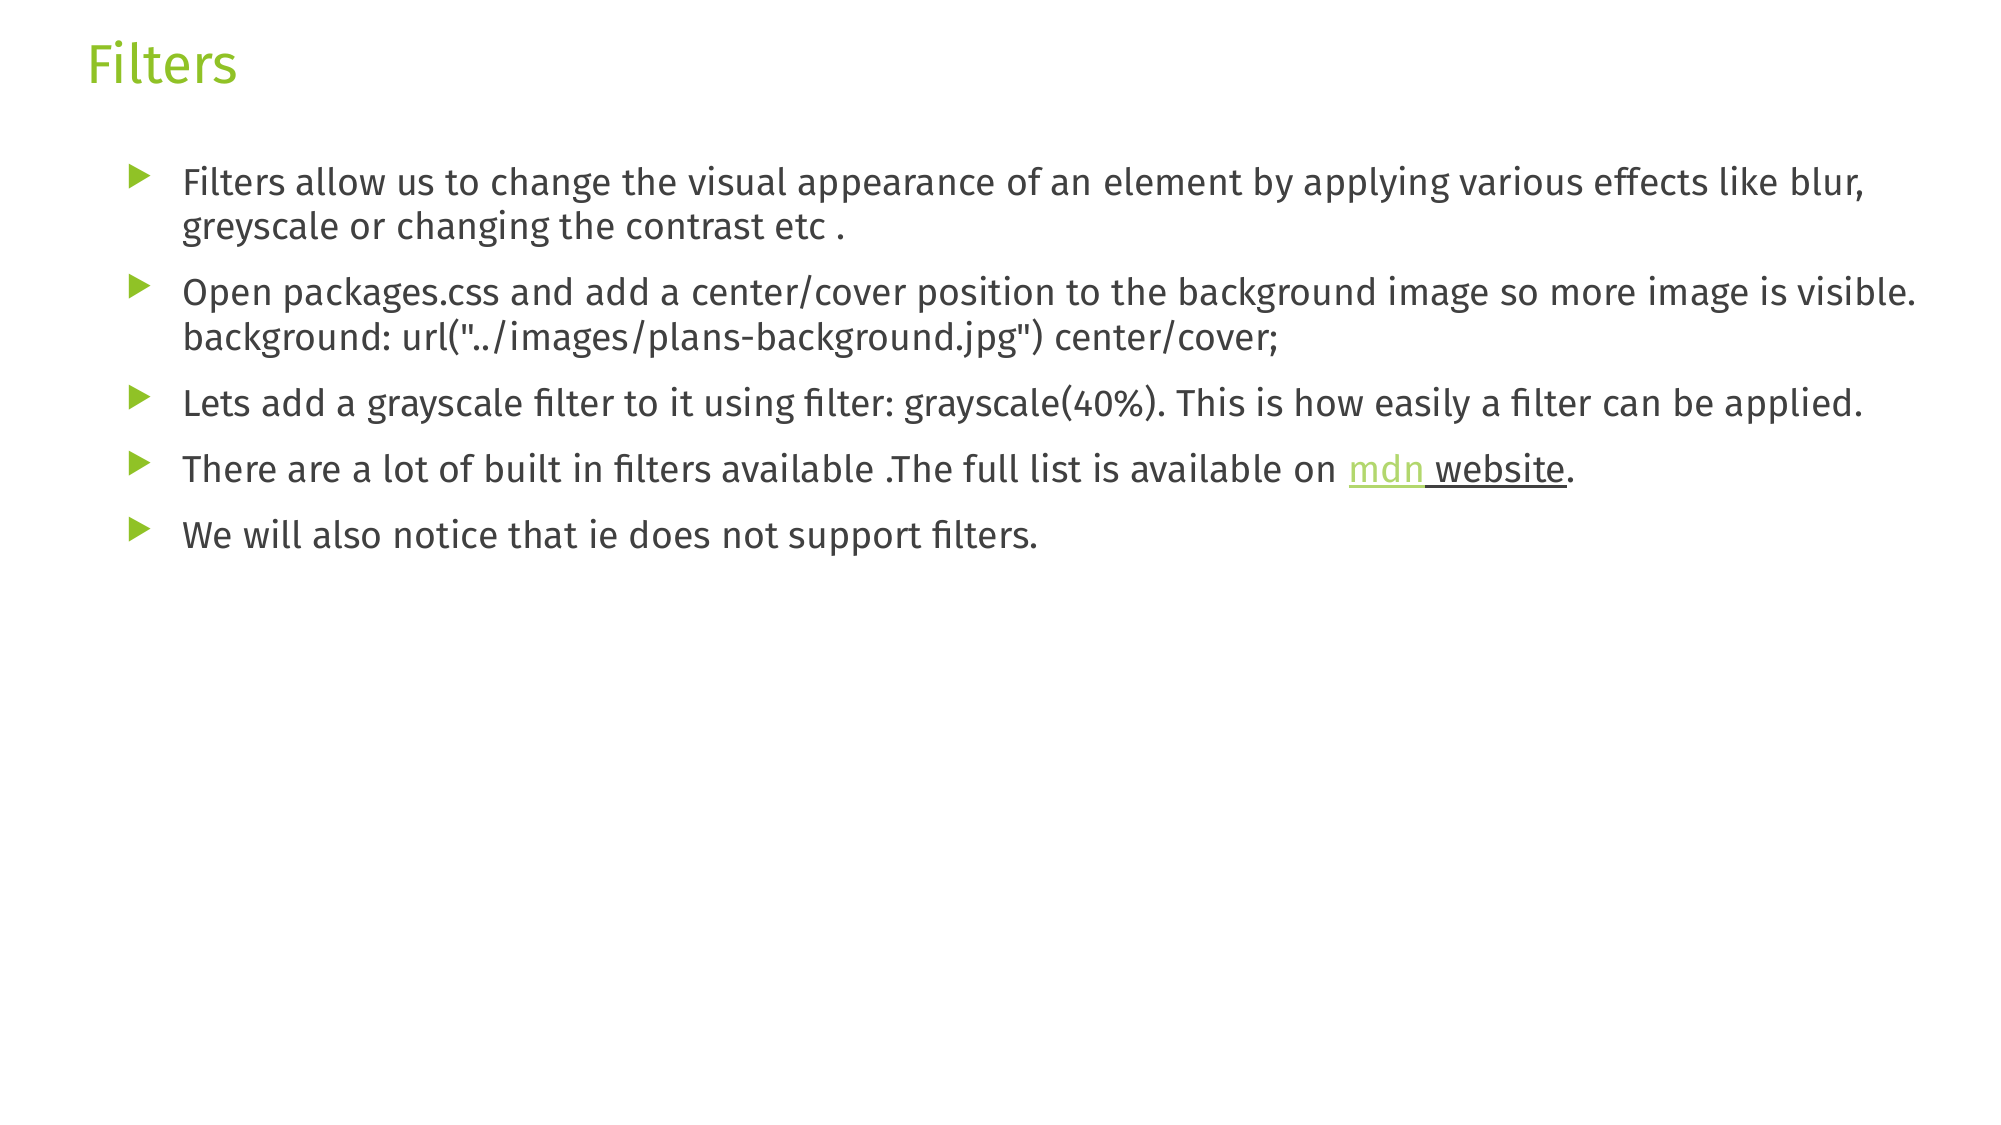

# Filters
Filters allow us to change the visual appearance of an element by applying various effects like blur, greyscale or changing the contrast etc .
Open packages.css and add a center/cover position to the background image so more image is visible. background: url("../images/plans-background.jpg") center/cover;
Lets add a grayscale filter to it using filter: grayscale(40%). This is how easily a filter can be applied.
There are a lot of built in filters available .The full list is available on mdn website.
We will also notice that ie does not support filters.